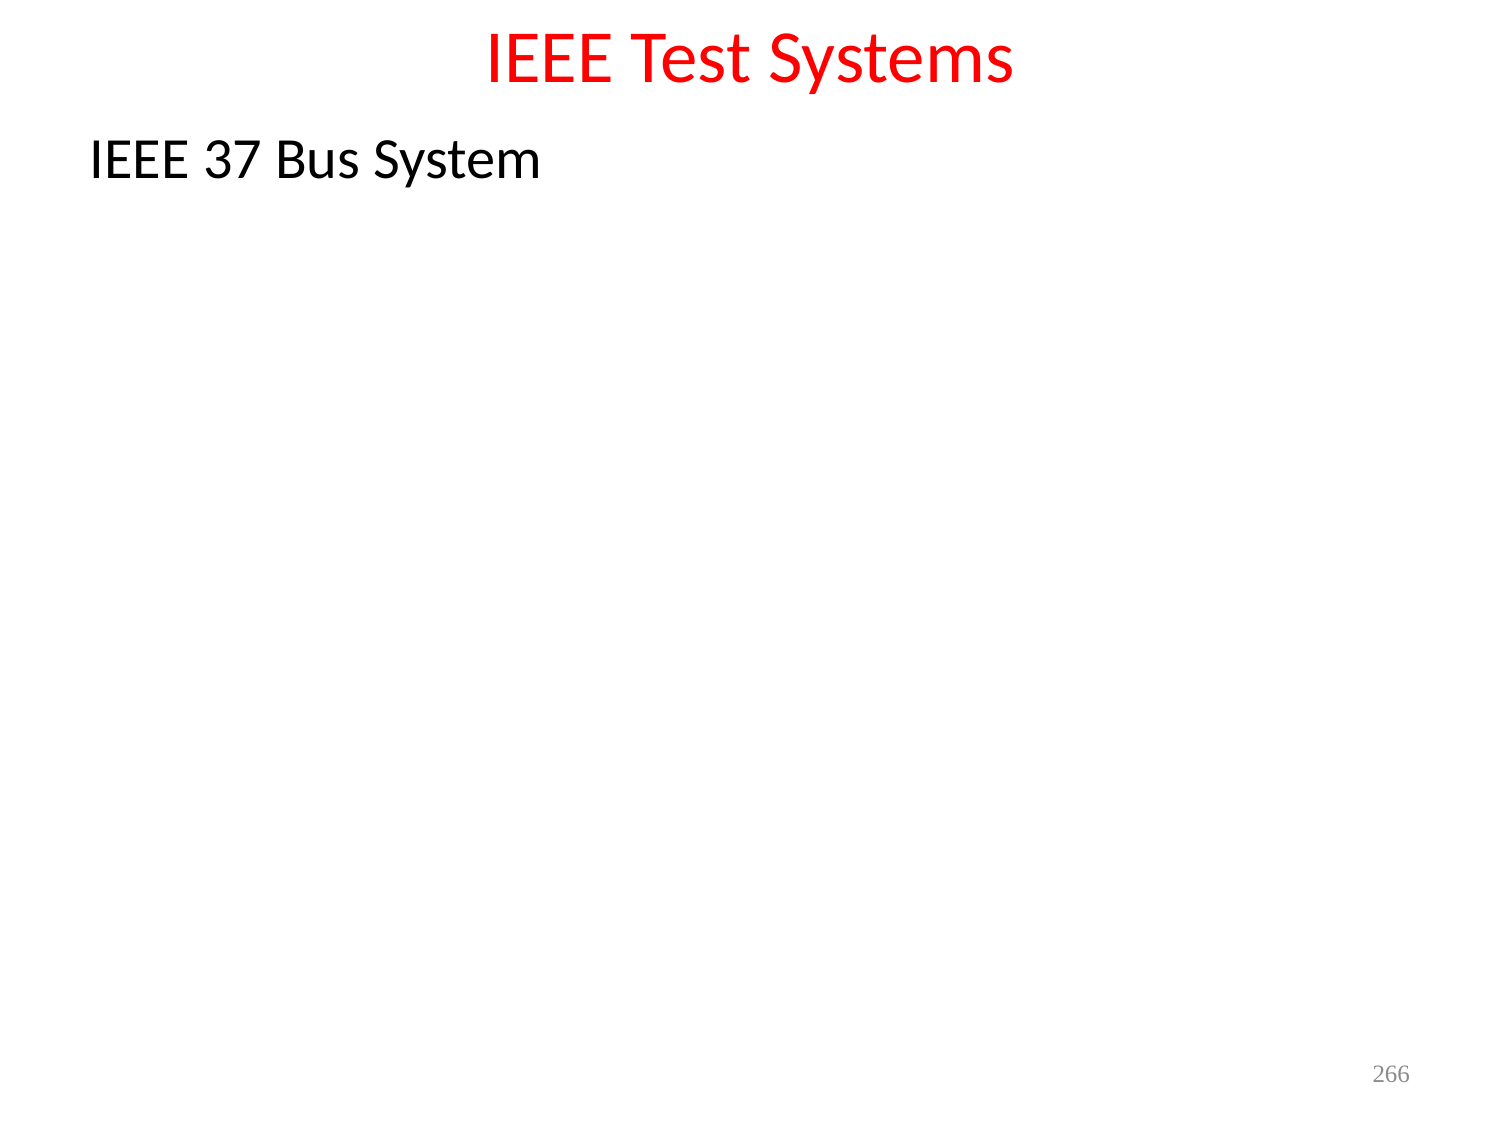

IEEE Test Systems
IEEE 37 Bus System

266